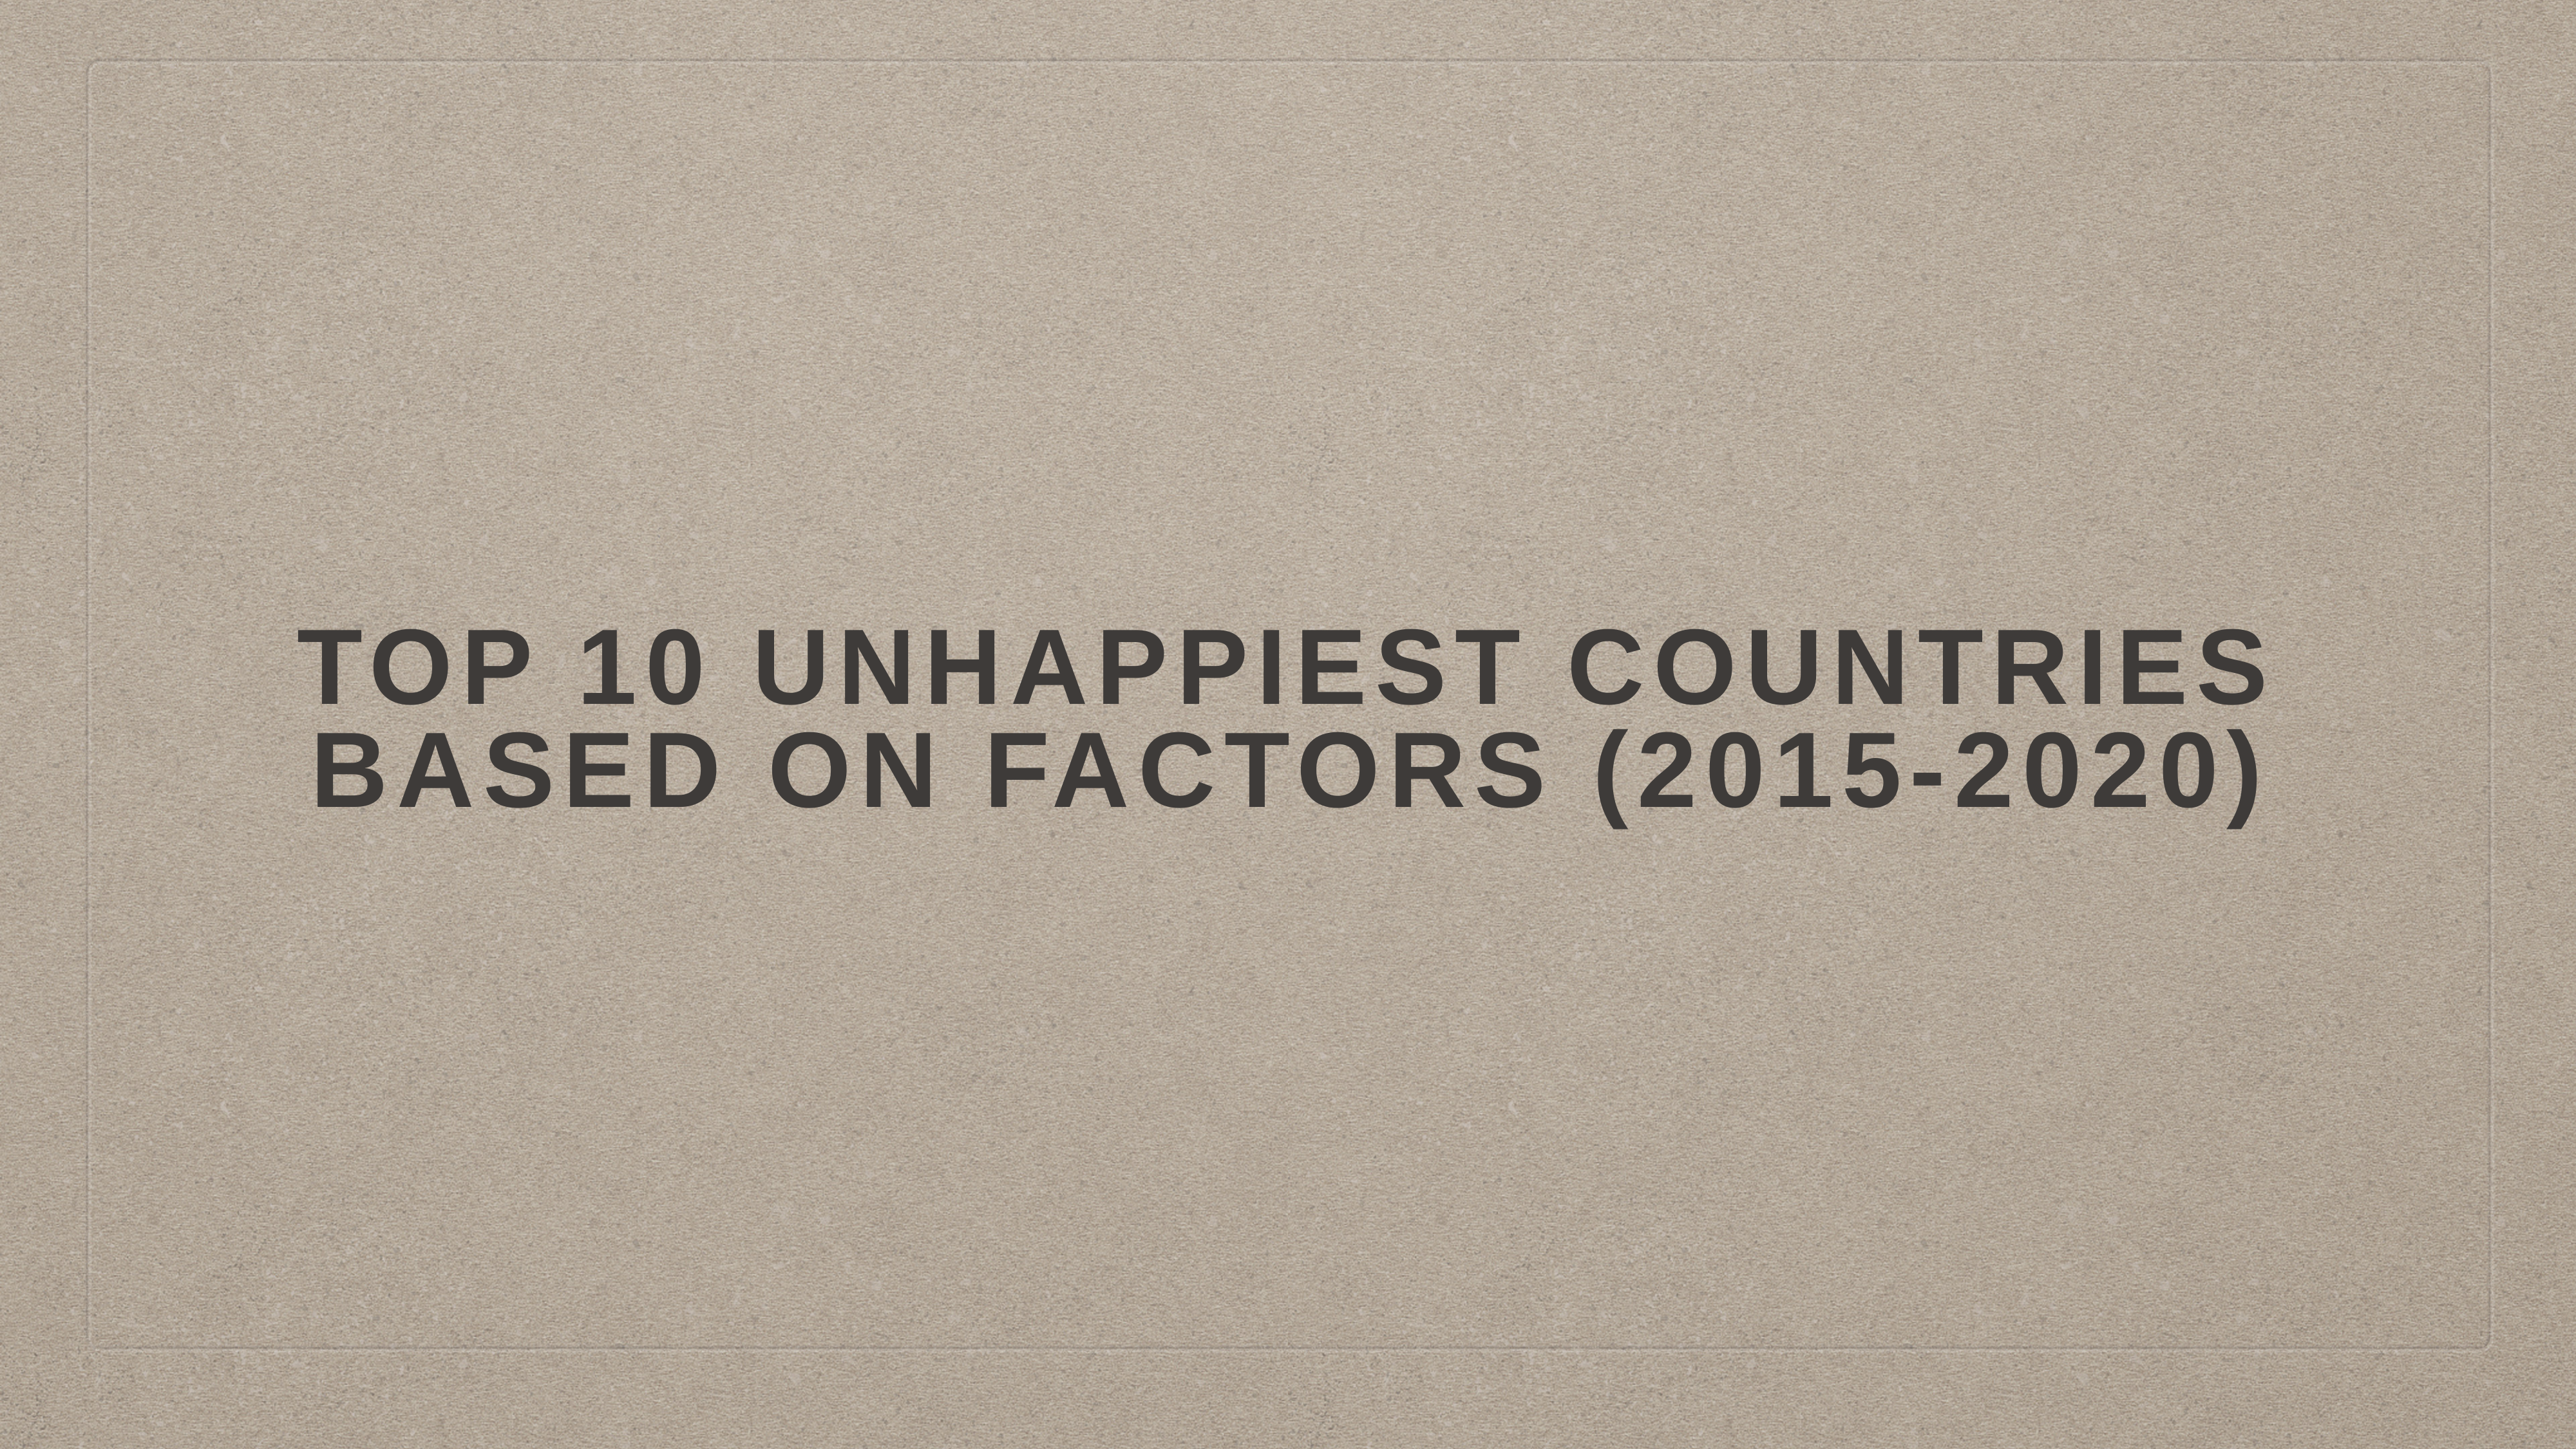

# Top 10 UnHappiest countries based on factors (2015-2020)